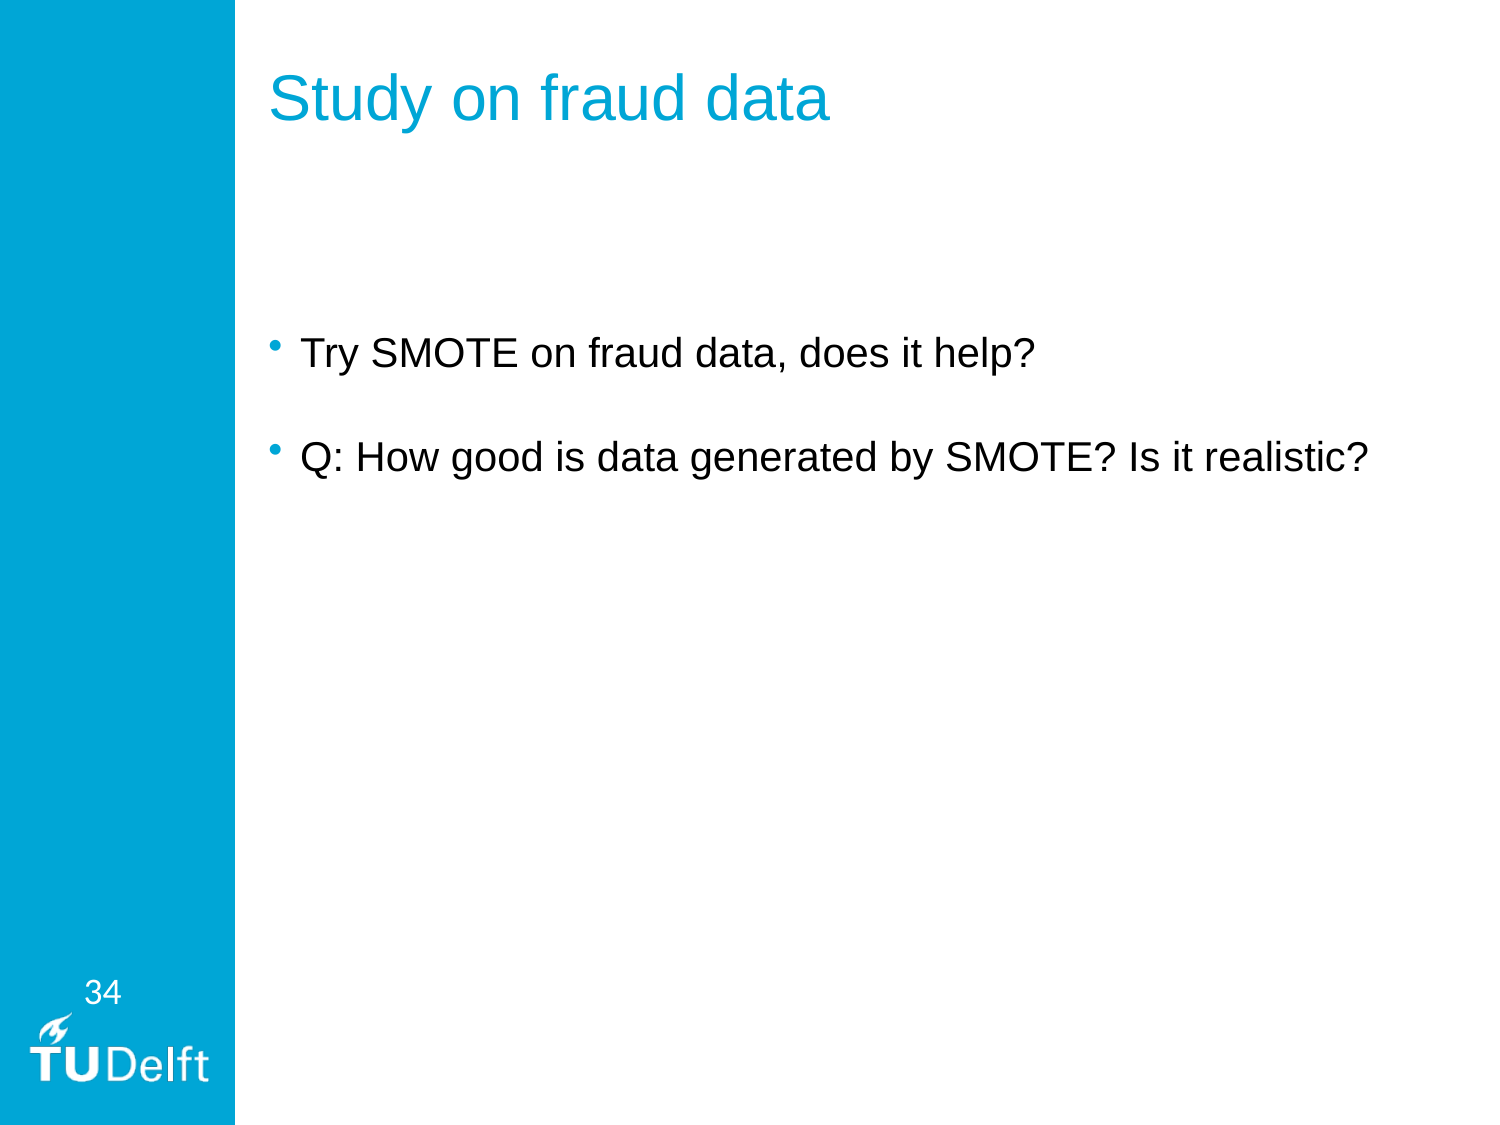

# Study on fraud data

Try SMOTE on fraud data, does it help?

Q: How good is data generated by SMOTE? Is it realistic?